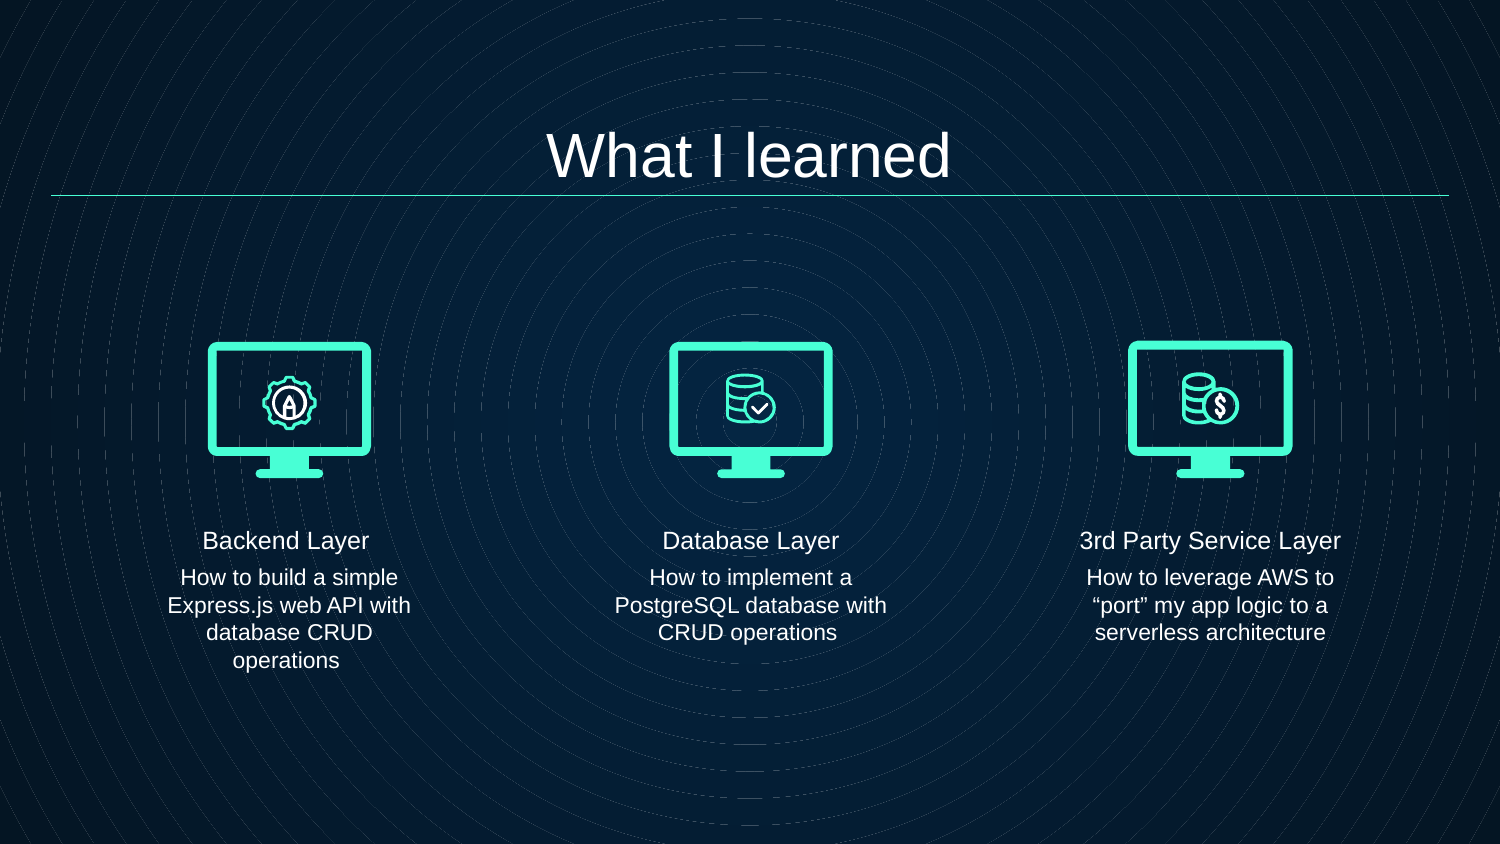

What I learned

# Backend Layer
Database Layer
3rd Party Service Layer
How to build a simple Express.js web API with database CRUD operations
How to implement a PostgreSQL database with CRUD operations
How to leverage AWS to “port” my app logic to a serverless architecture